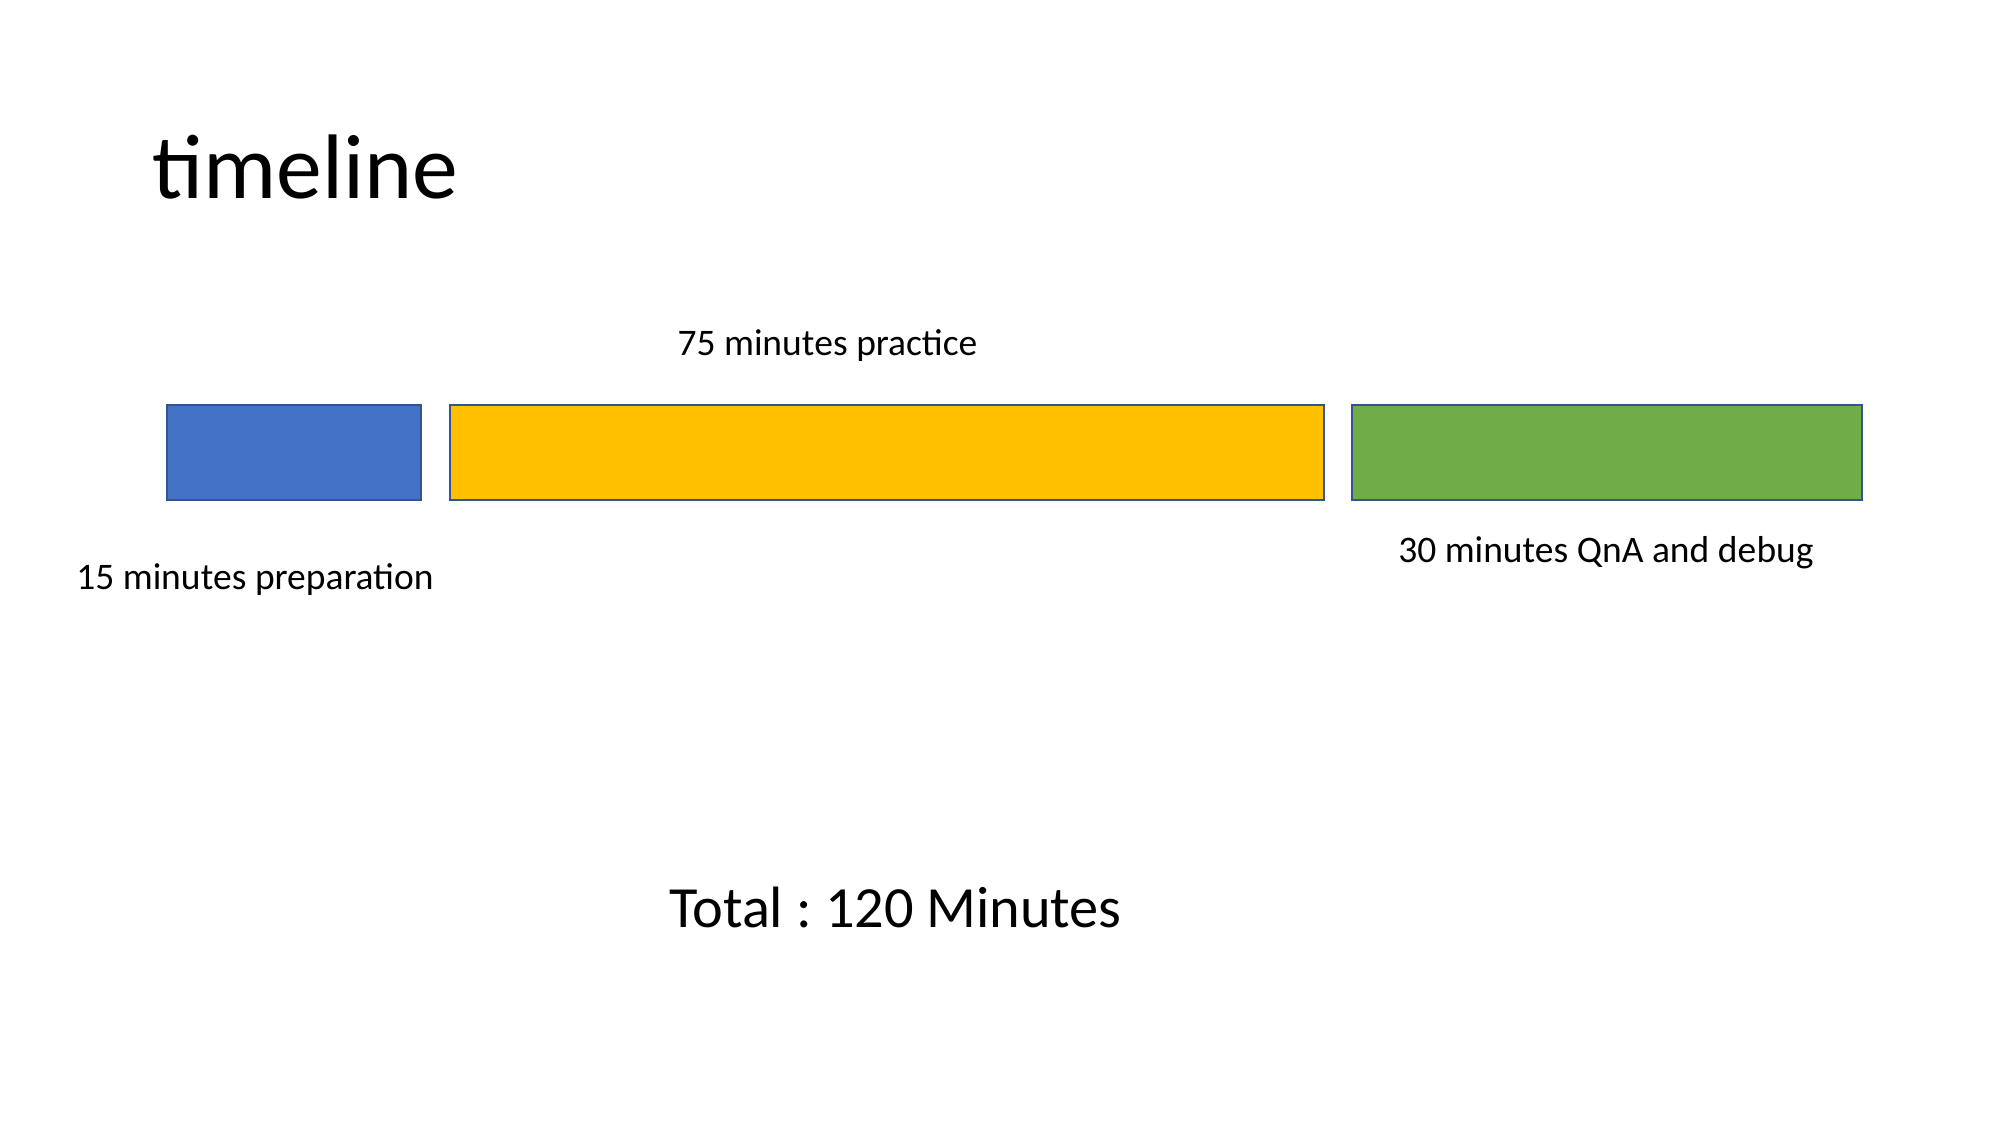

# timeline
 75 minutes practice

 30 minutes QnA and debug
15 minutes preparation
Total : 120 Minutes